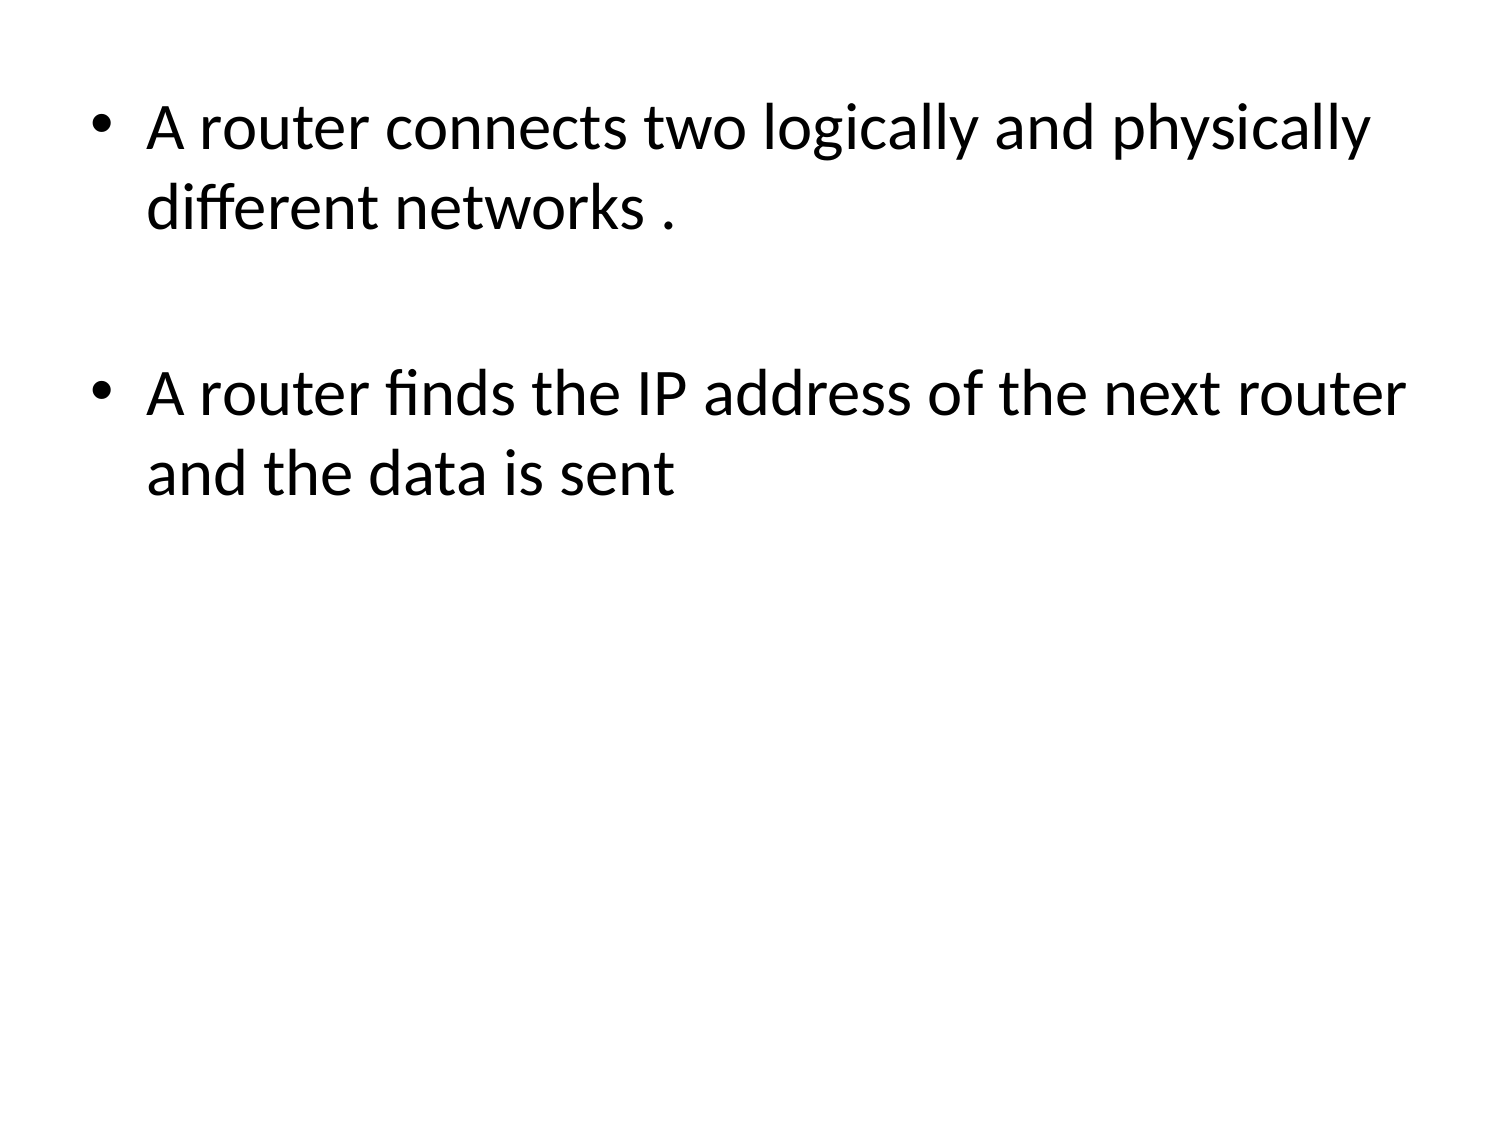

A router connects two logically and physically different networks .

A router finds the IP address of the next router and the data is sent